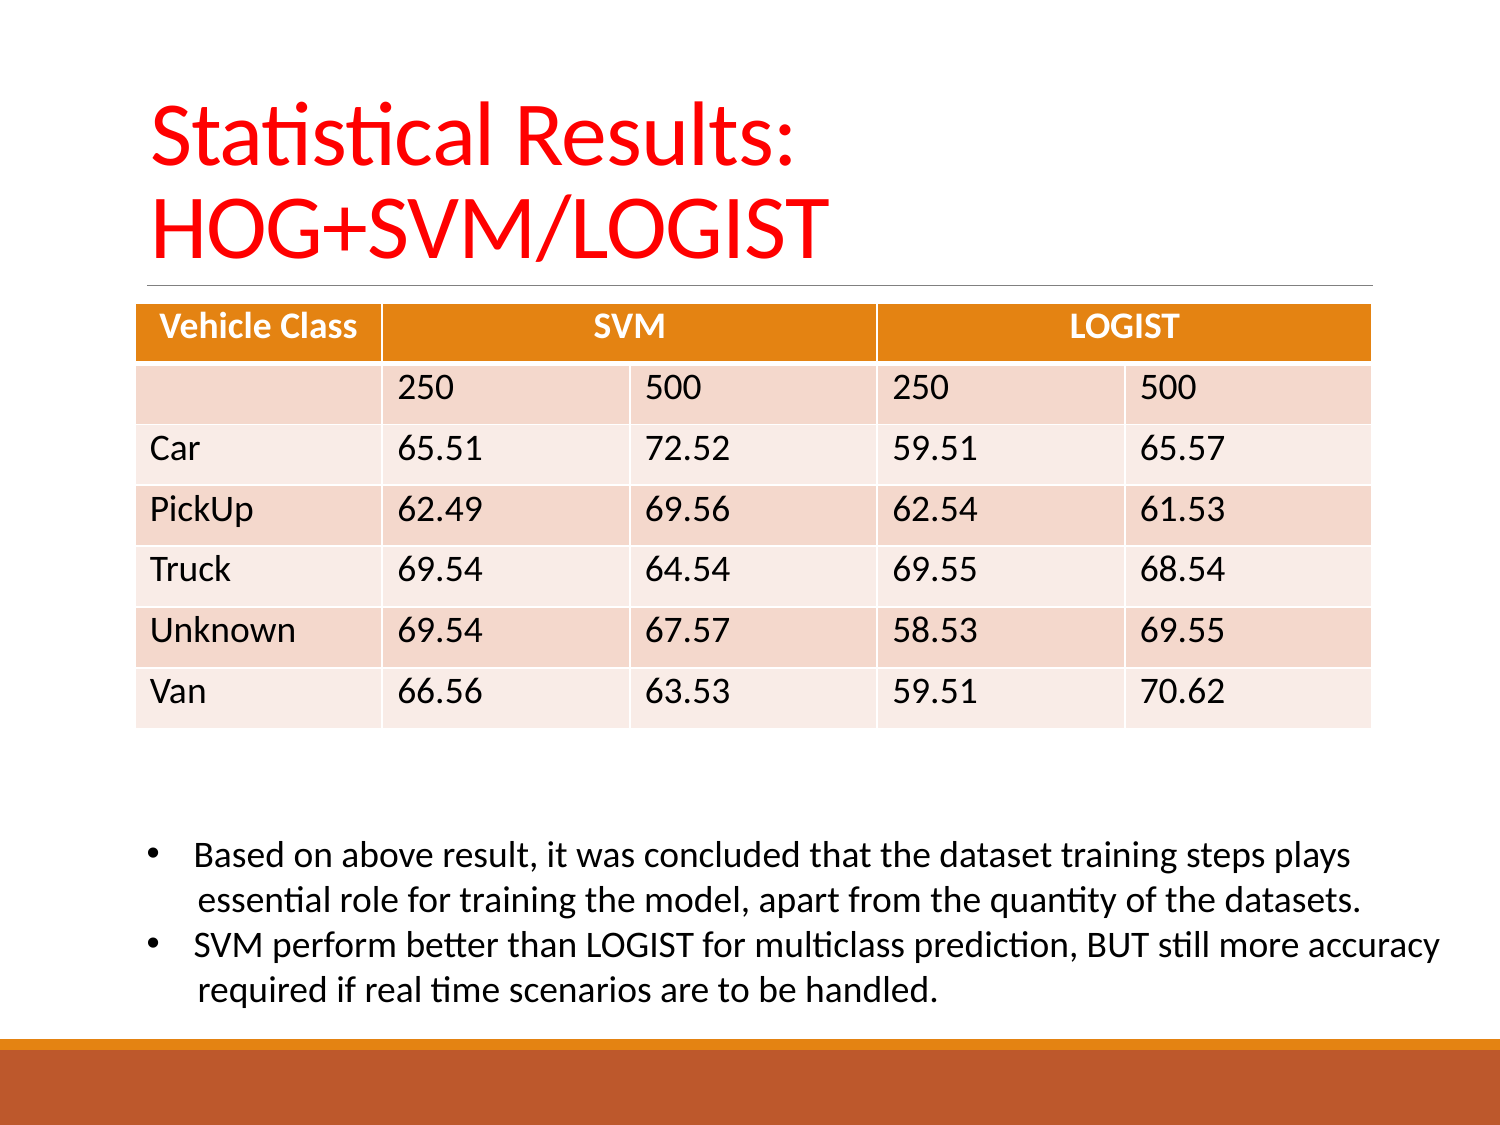

# Statistical Results: HOG+SVM/LOGIST
| Vehicle Class | SVM |  | LOGIST |  |
| --- | --- | --- | --- | --- |
|  | 250 | 500 | 250 | 500 |
| Car | 65.51 | 72.52 | 59.51 | 65.57 |
| PickUp | 62.49 | 69.56 | 62.54 | 61.53 |
| Truck | 69.54 | 64.54 | 69.55 | 68.54 |
| Unknown | 69.54 | 67.57 | 58.53 | 69.55 |
| Van | 66.56 | 63.53 | 59.51 | 70.62 |
Based on above result, it was concluded that the dataset training steps plays
      essential role for training the model, apart from the quantity of the datasets.
SVM perform better than LOGIST for multiclass prediction, BUT still more accuracy
      required if real time scenarios are to be handled.